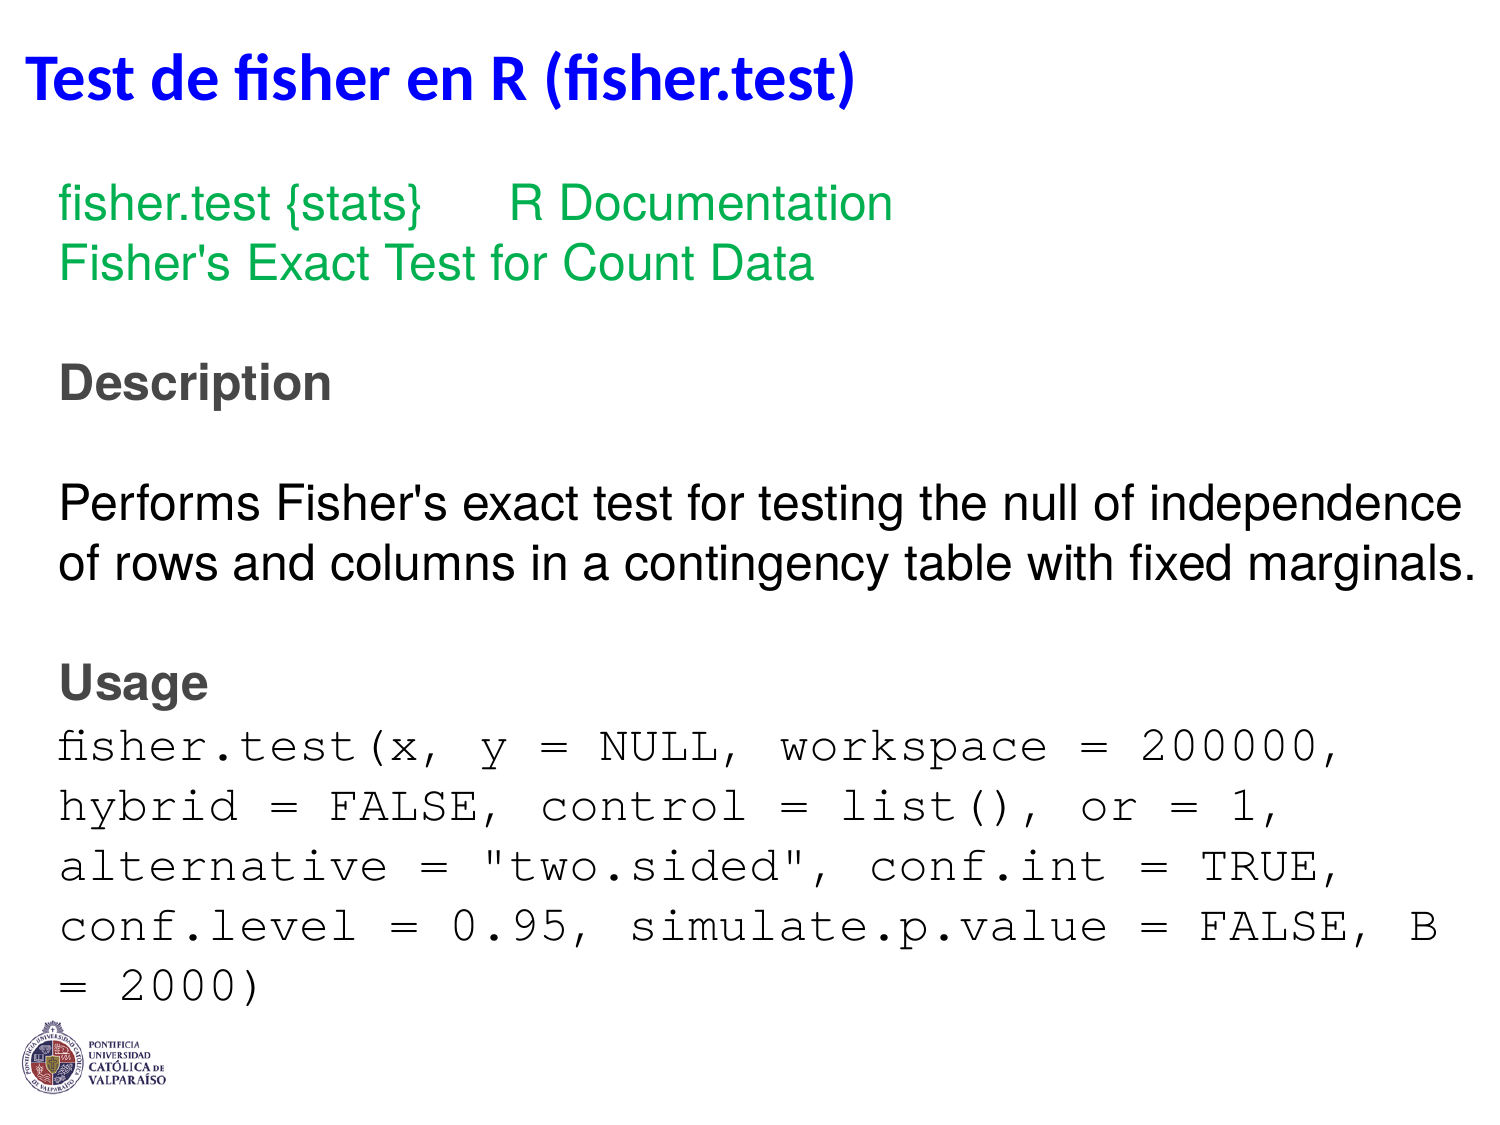

Test de fisher en R (fisher.test)
fisher.test {stats}	R Documentation
Fisher's Exact Test for Count Data

Description

Performs Fisher's exact test for testing the null of independence of rows and columns in a contingency table with fixed marginals.

Usage
fisher.test(x, y = NULL, workspace = 200000, hybrid = FALSE, control = list(), or = 1, alternative = "two.sided", conf.int = TRUE, conf.level = 0.95, simulate.p.value = FALSE, B = 2000)